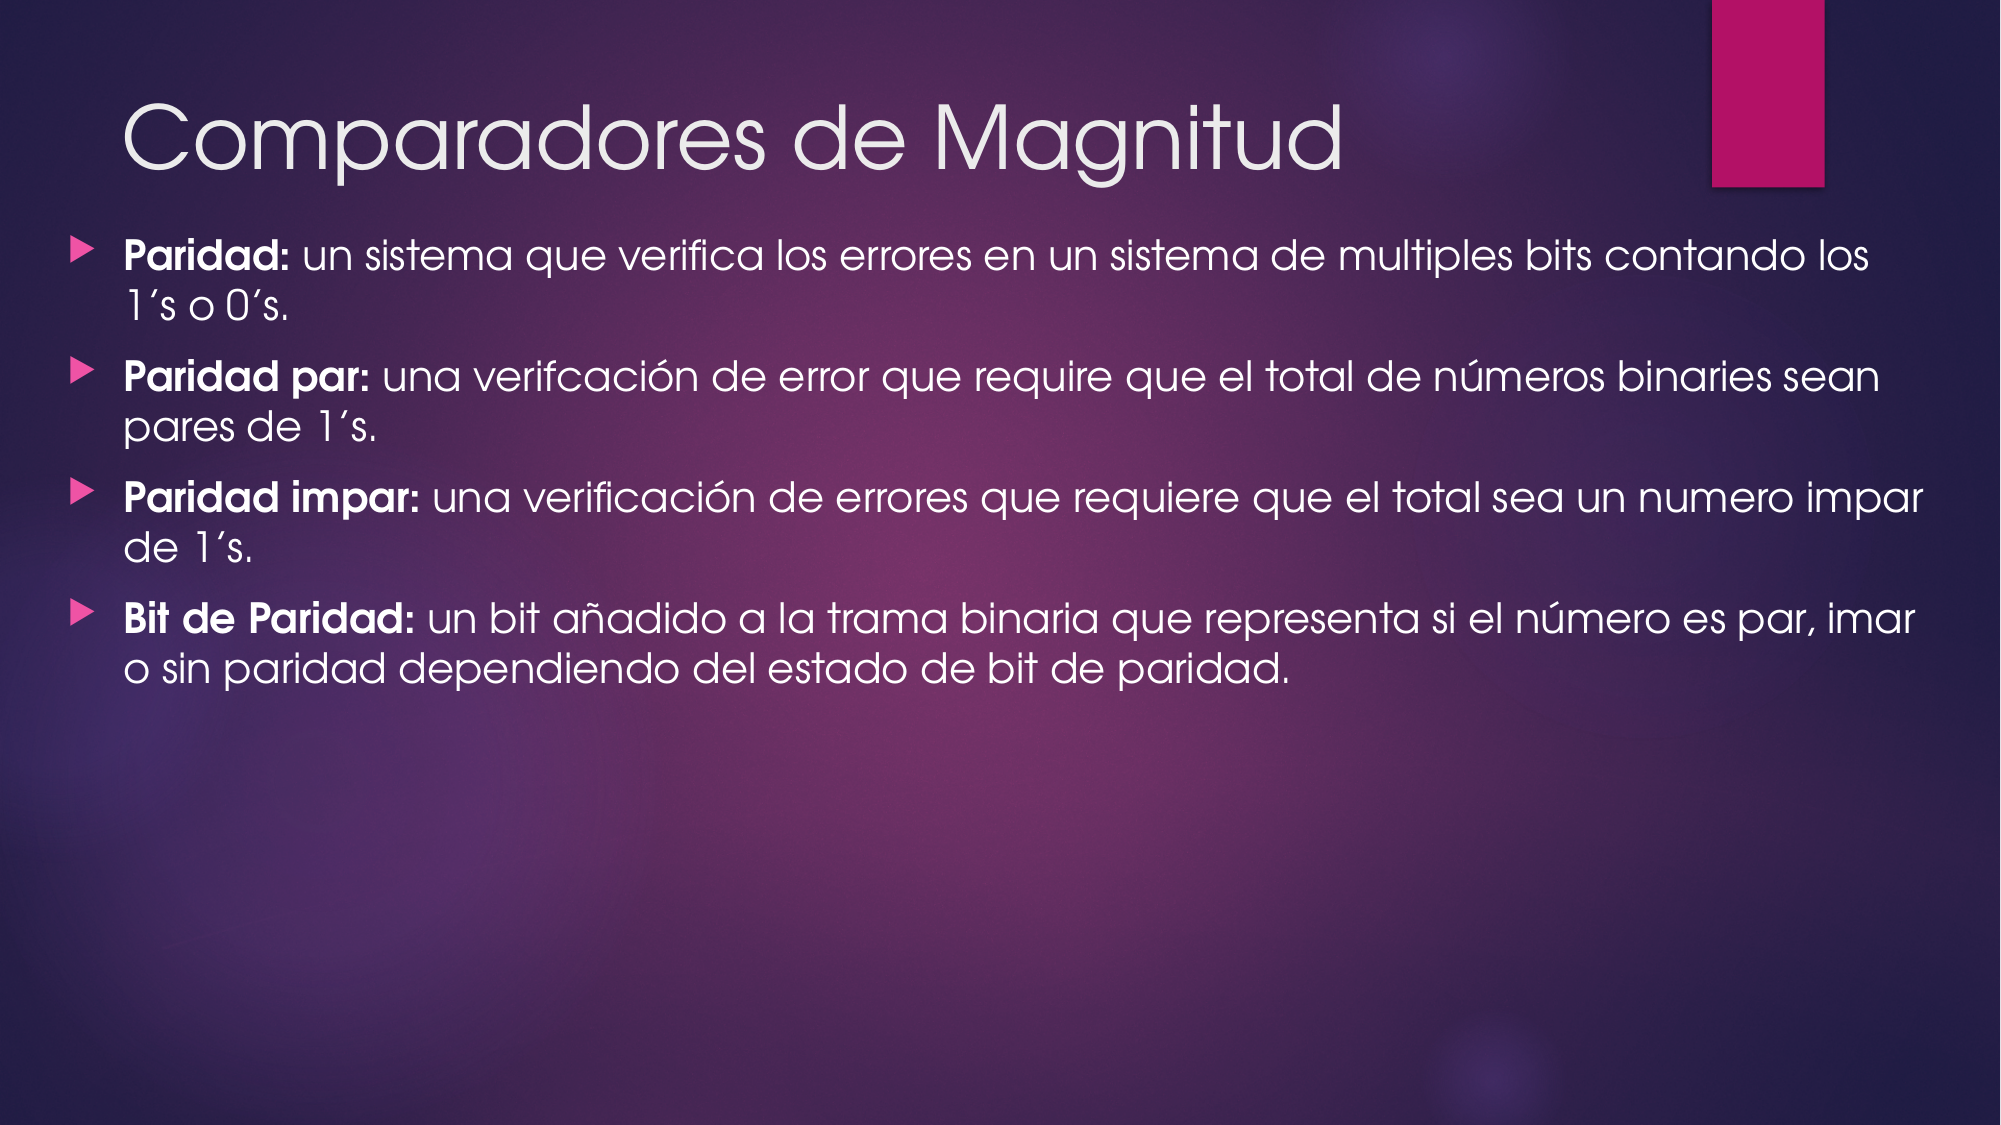

# Comparadores de Magnitud
Paridad: un sistema que verifica los errores en un sistema de multiples bits contando los 1’s o 0’s.
Paridad par: una verifcación de error que require que el total de números binaries sean pares de 1’s.
Paridad impar: una verificación de errores que requiere que el total sea un numero impar de 1’s.
Bit de Paridad: un bit añadido a la trama binaria que representa si el número es par, imar o sin paridad dependiendo del estado de bit de paridad.